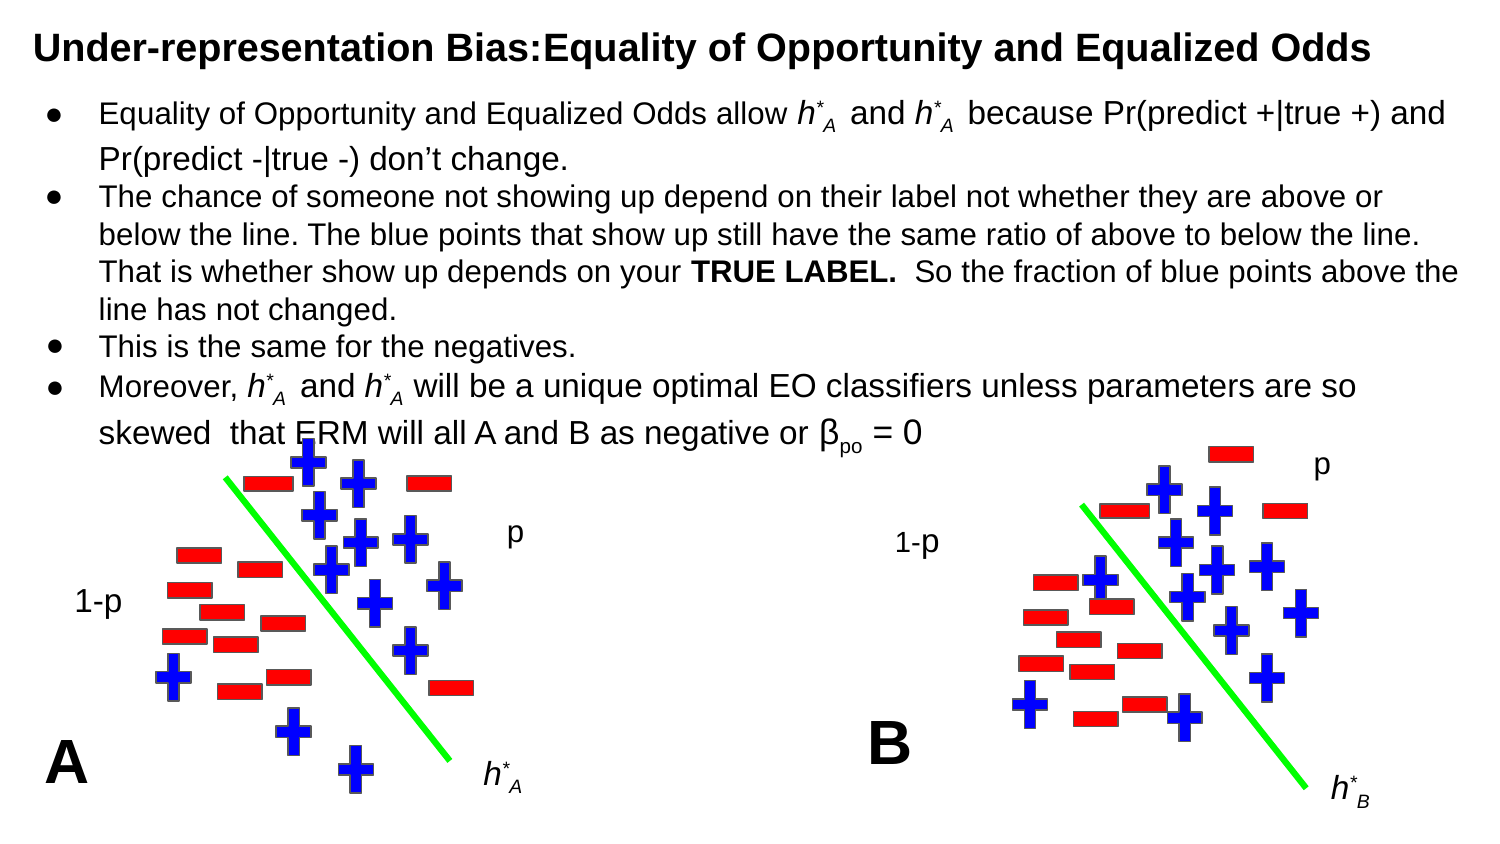

# Under-representation Bias:Equality of Opportunity and Equalized Odds

Equality of Opportunity and Equalized Odds allow h*A  and h*A  because Pr(predict +|true +) and Pr(predict -|true -) don’t change.
The chance of someone not showing up depend on their label not whether they are above or below the line. The blue points that show up still have the same ratio of above to below the line. That is whether show up depends on your TRUE LABEL.  So the fraction of blue points above the line has not changed.
This is the same for the negatives.
Moreover, h*A  and h*A  will be a unique optimal EO classifiers unless parameters are so skewed  that ERM will all A and B as negative or βpo = 0

p

p
1-p

1-p

B

A

h*A
h*B